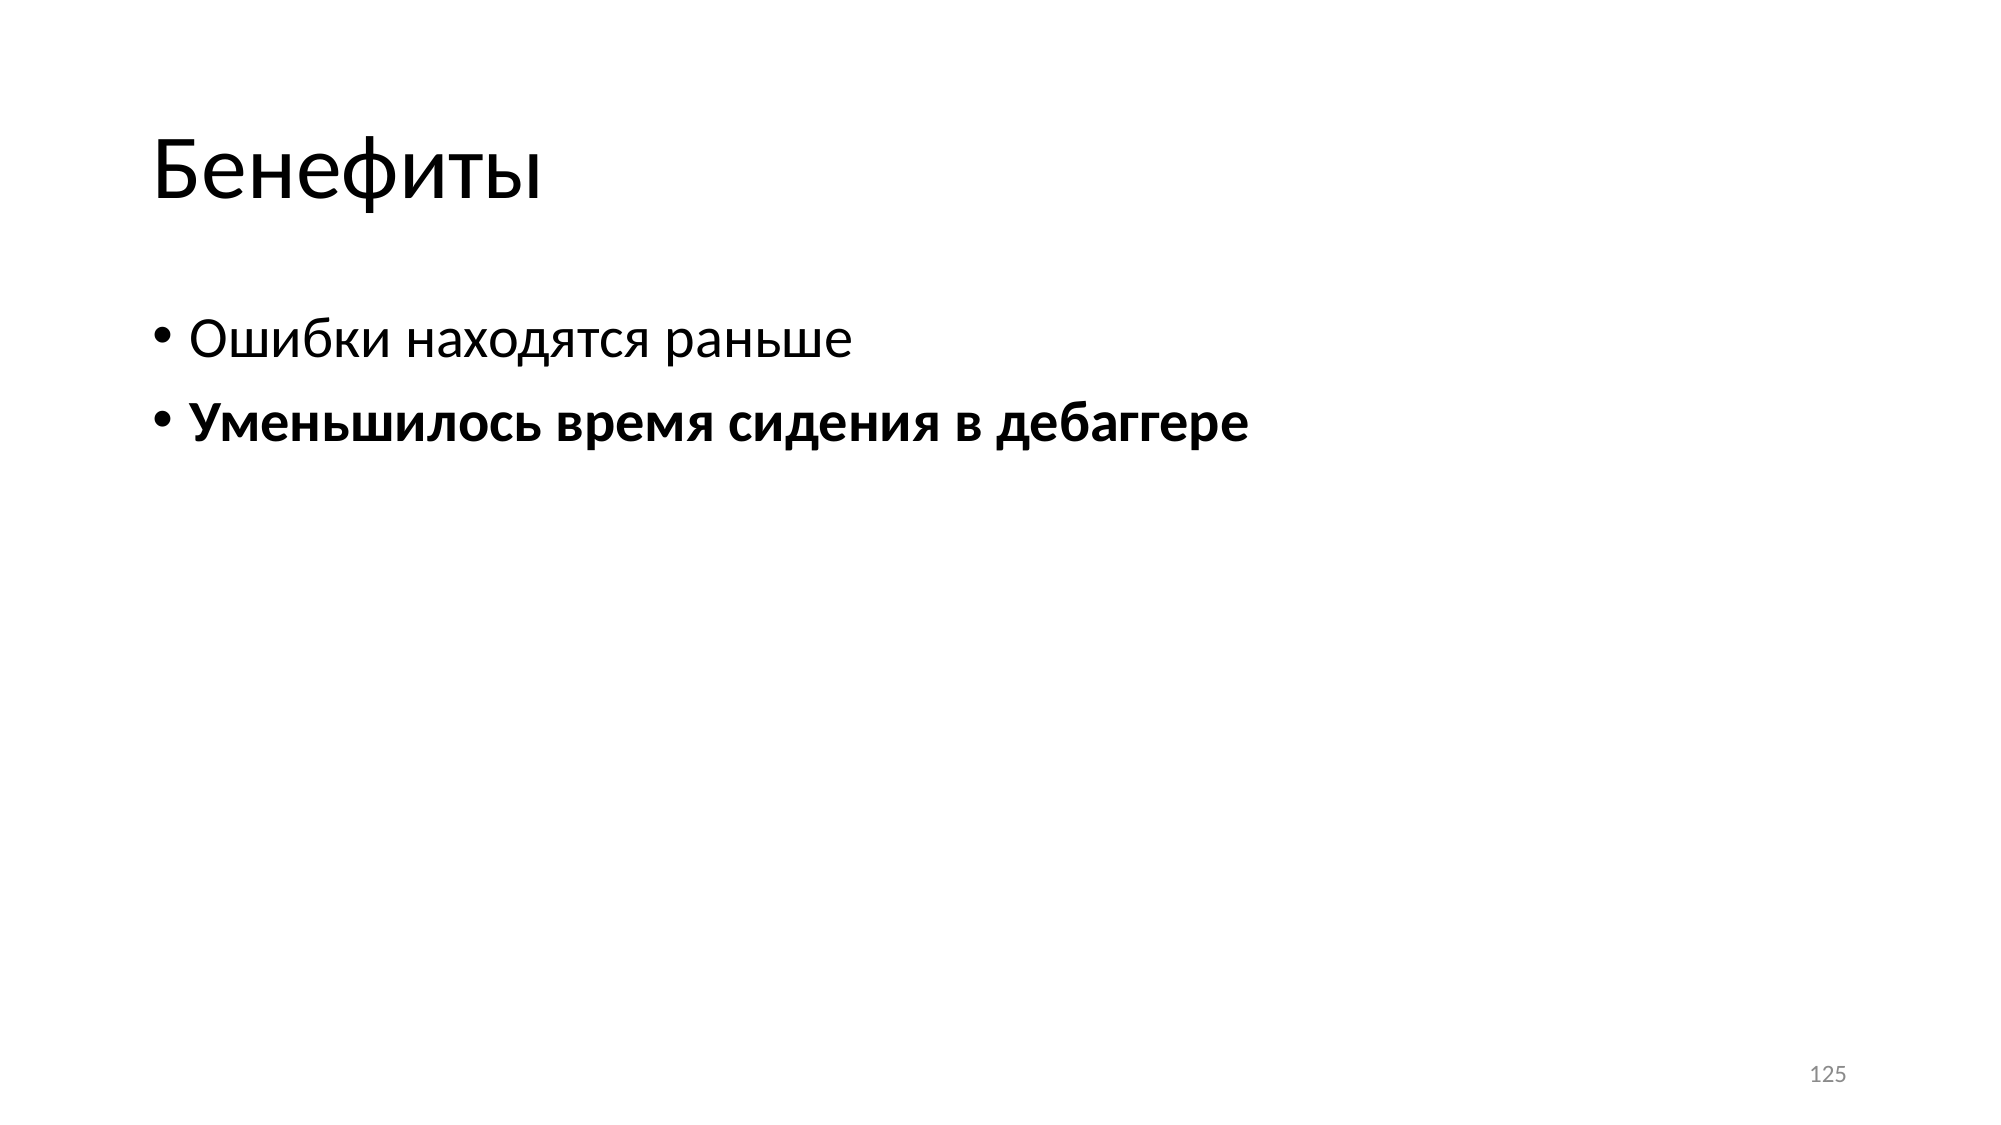

# Бенефиты
Ошибки находятся раньше
Уменьшилось время сидения в дебаггере

125